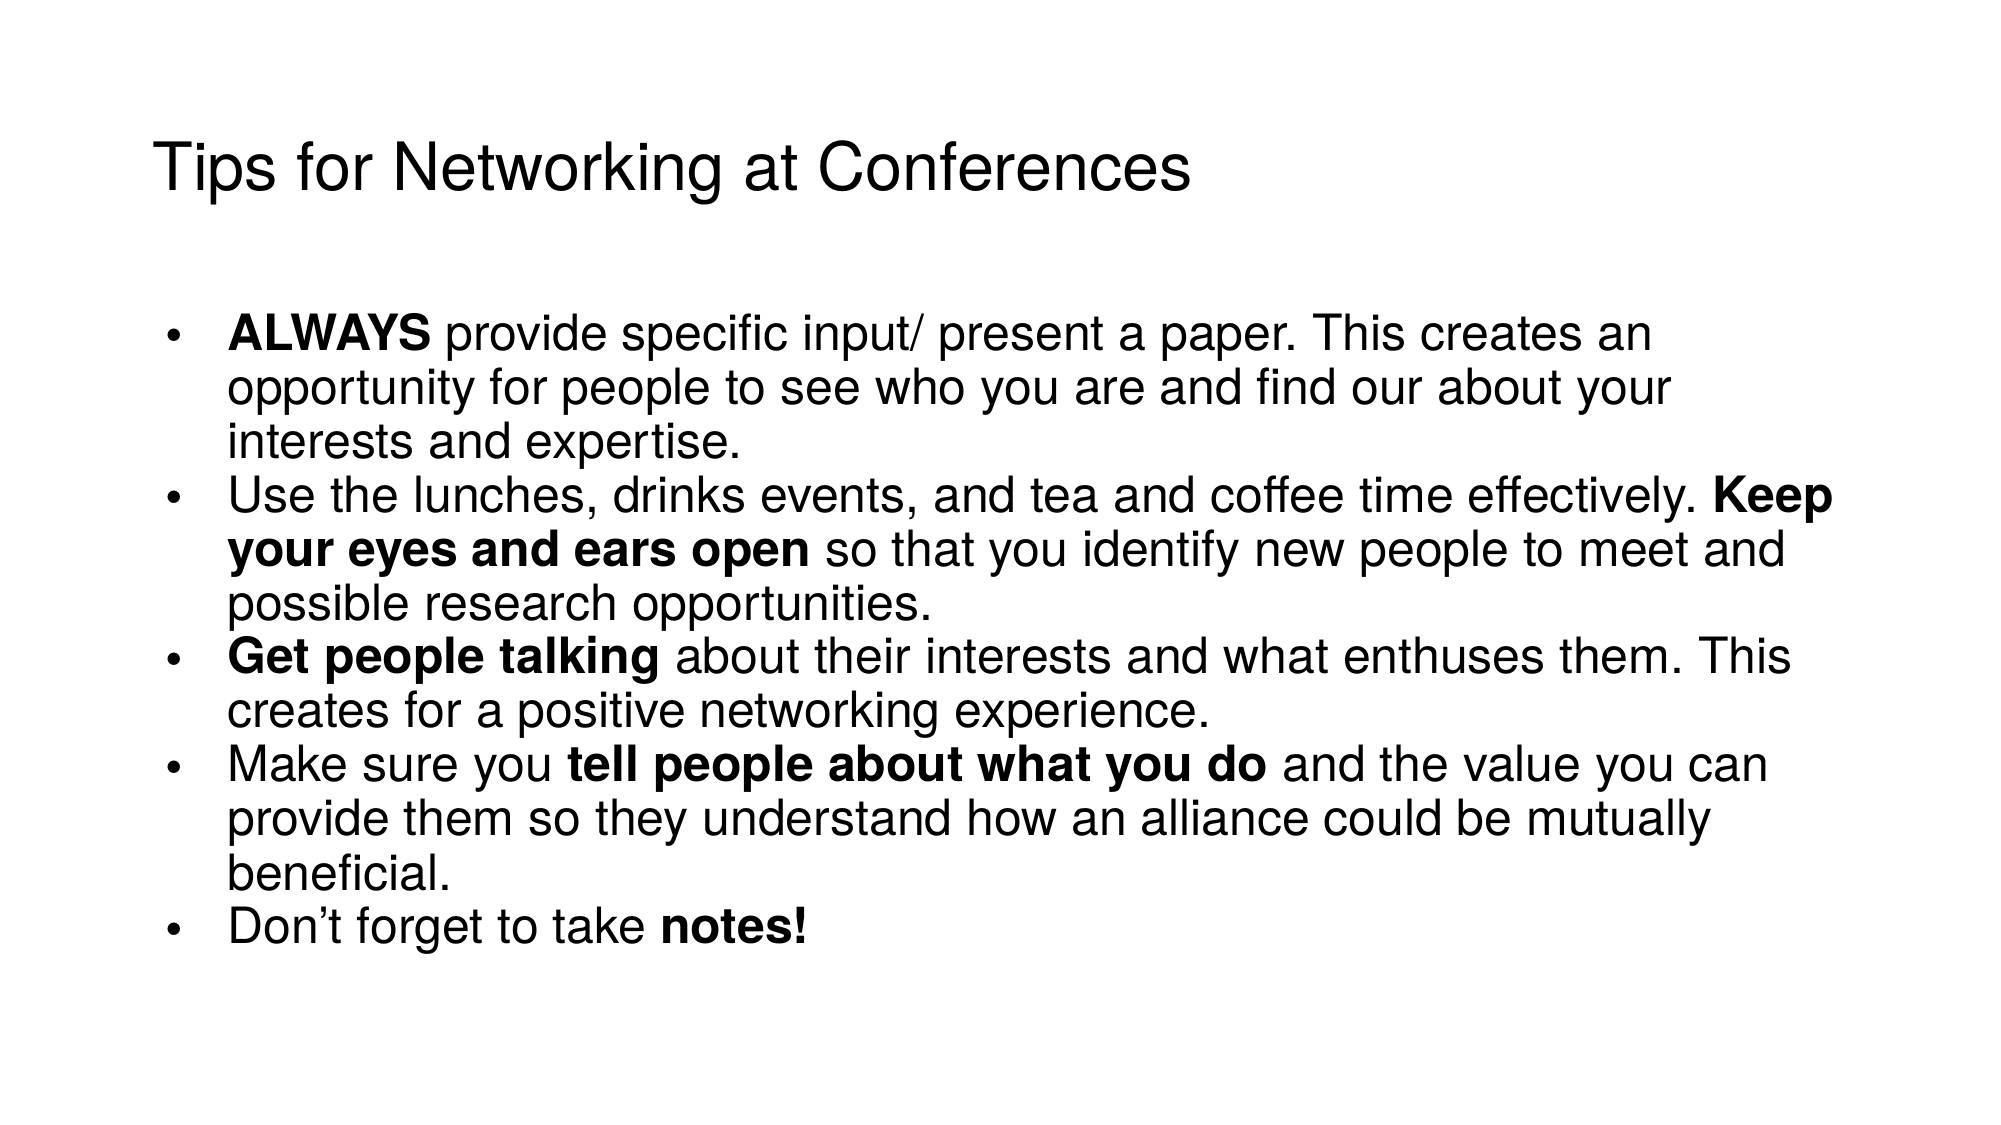

# Tips for Networking at Conferences
ALWAYS provide specific input/ present a paper. This creates an opportunity for people to see who you are and find our about your interests and expertise.
Use the lunches, drinks events, and tea and coffee time effectively. Keep your eyes and ears open so that you identify new people to meet and possible research opportunities.
Get people talking about their interests and what enthuses them. This creates for a positive networking experience.
Make sure you tell people about what you do and the value you can provide them so they understand how an alliance could be mutually beneficial.
Don’t forget to take notes!